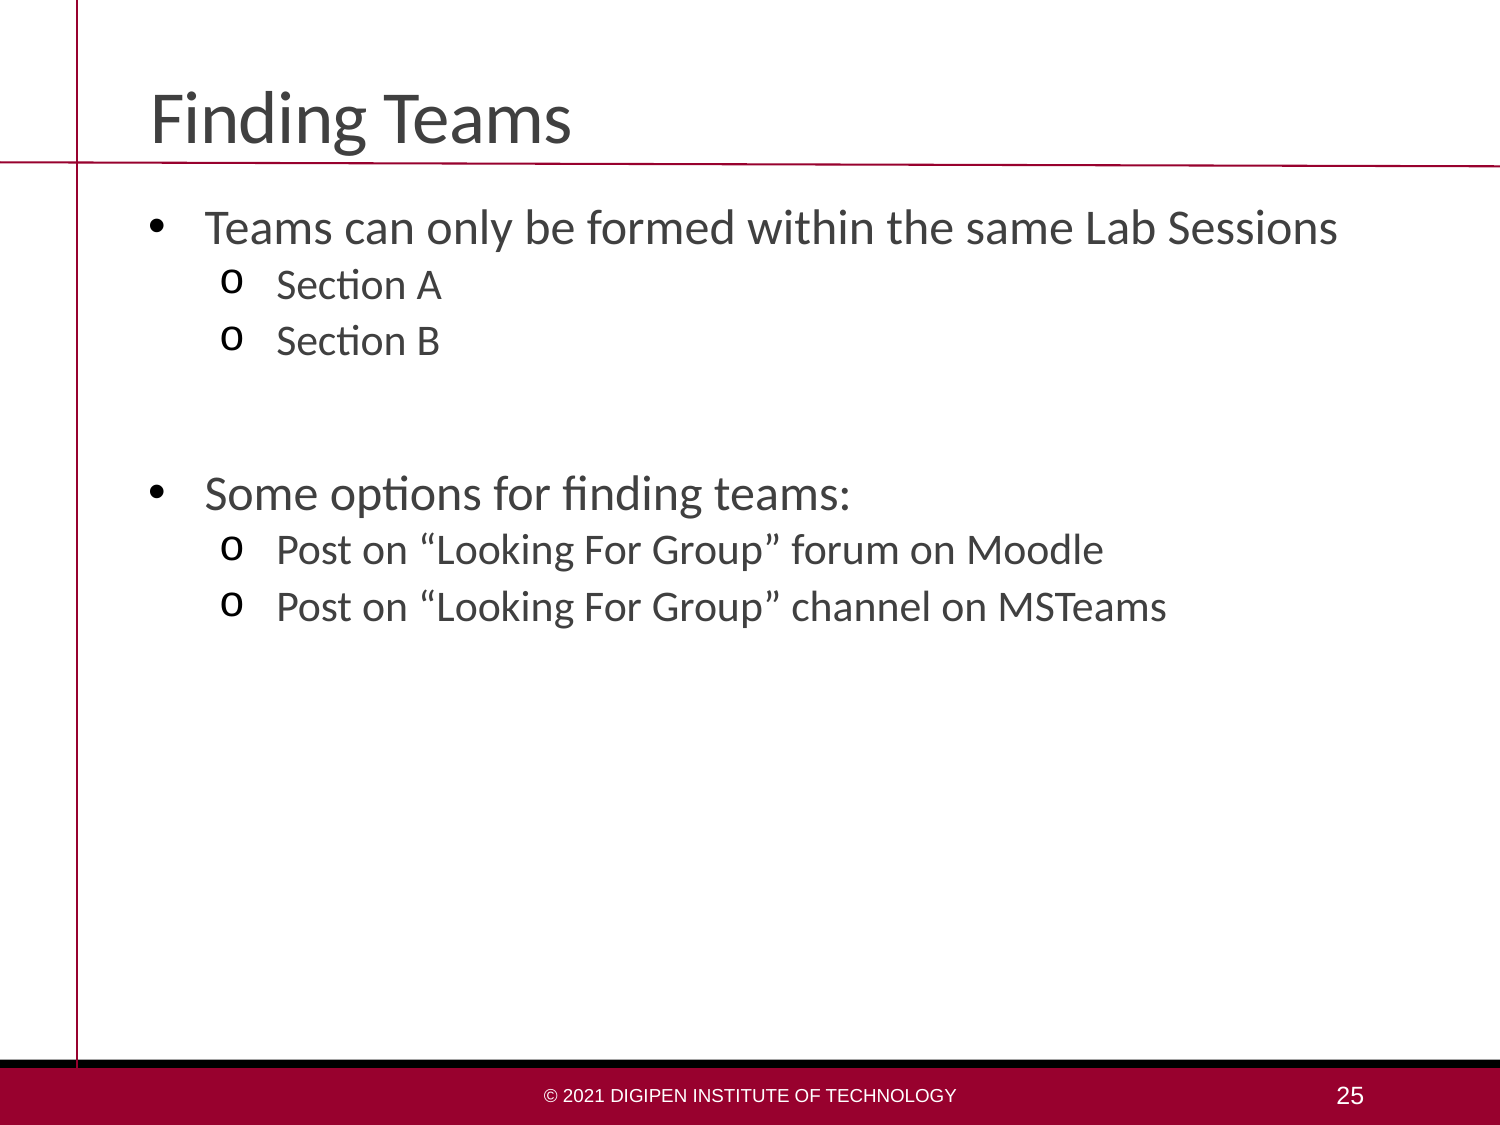

# Finding Teams
Teams can only be formed within the same Lab Sessions
Section A
Section B

Some options for finding teams:
Post on “Looking For Group” forum on Moodle
Post on “Looking For Group” channel on MSTeams
© 2021 DigiPen Institute of Technology
25